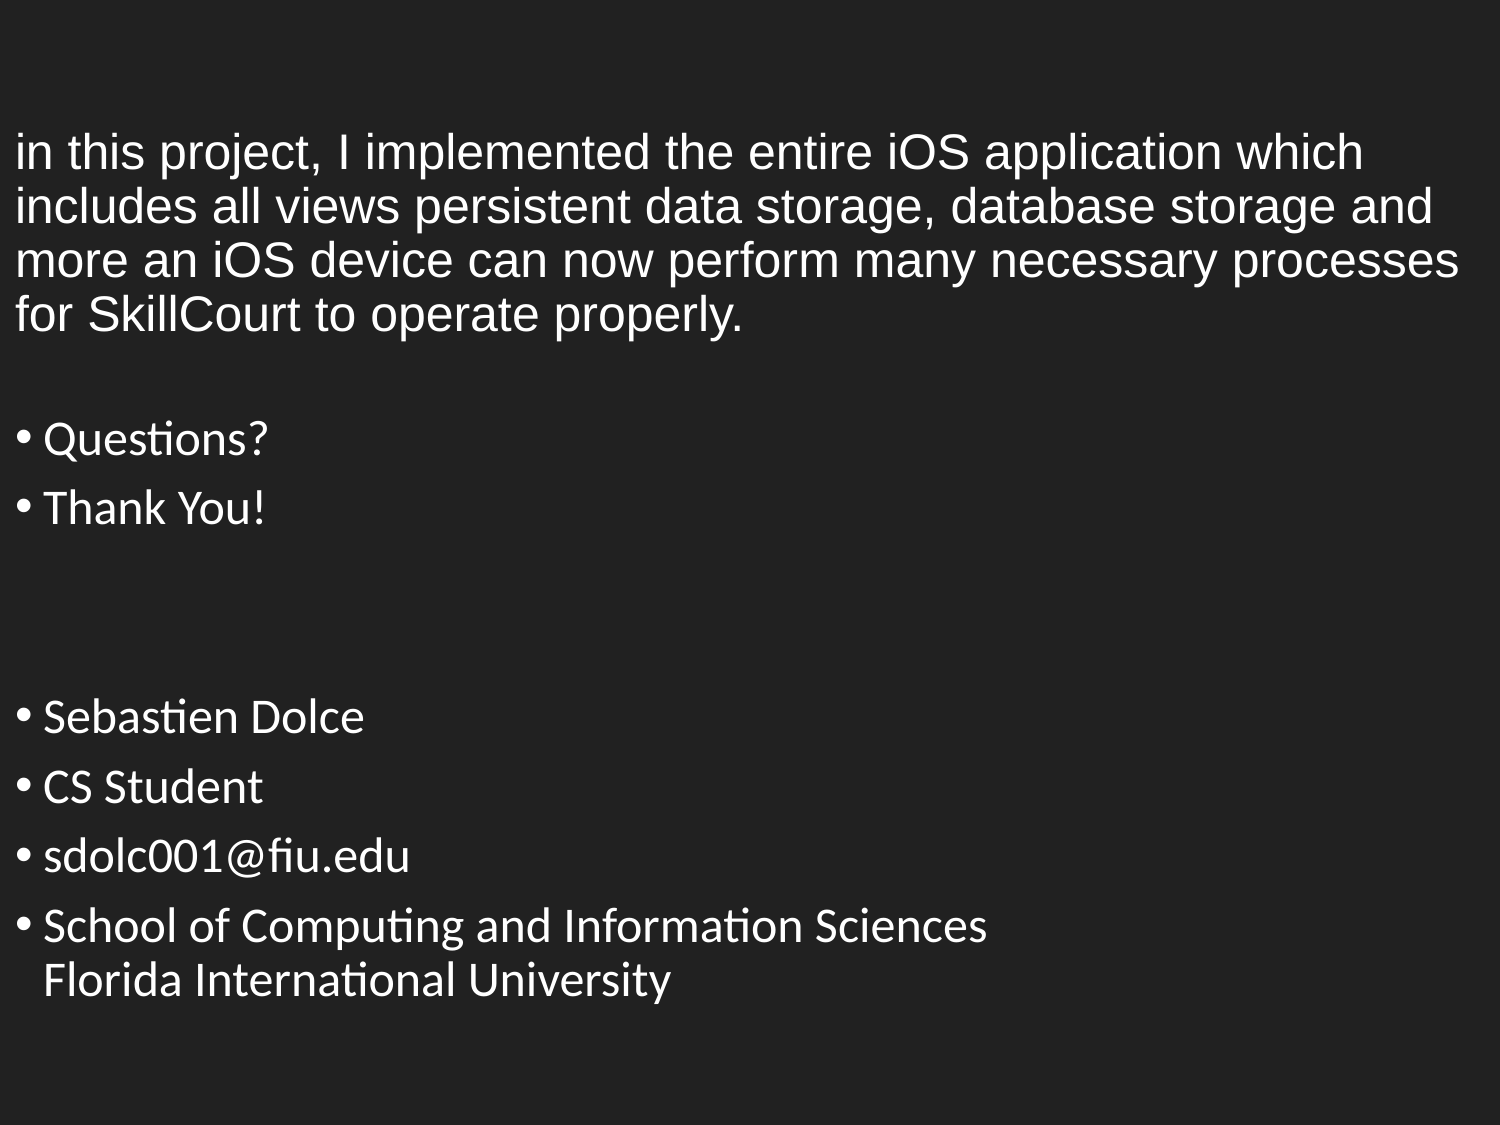

in this project, I implemented the entire iOS application which includes all views persistent data storage, database storage and more an iOS device can now perform many necessary processes for SkillCourt to operate properly.

Questions?
Thank You!

Sebastien Dolce
CS Student
sdolc001@fiu.edu
School of Computing and Information Sciences
Florida International University